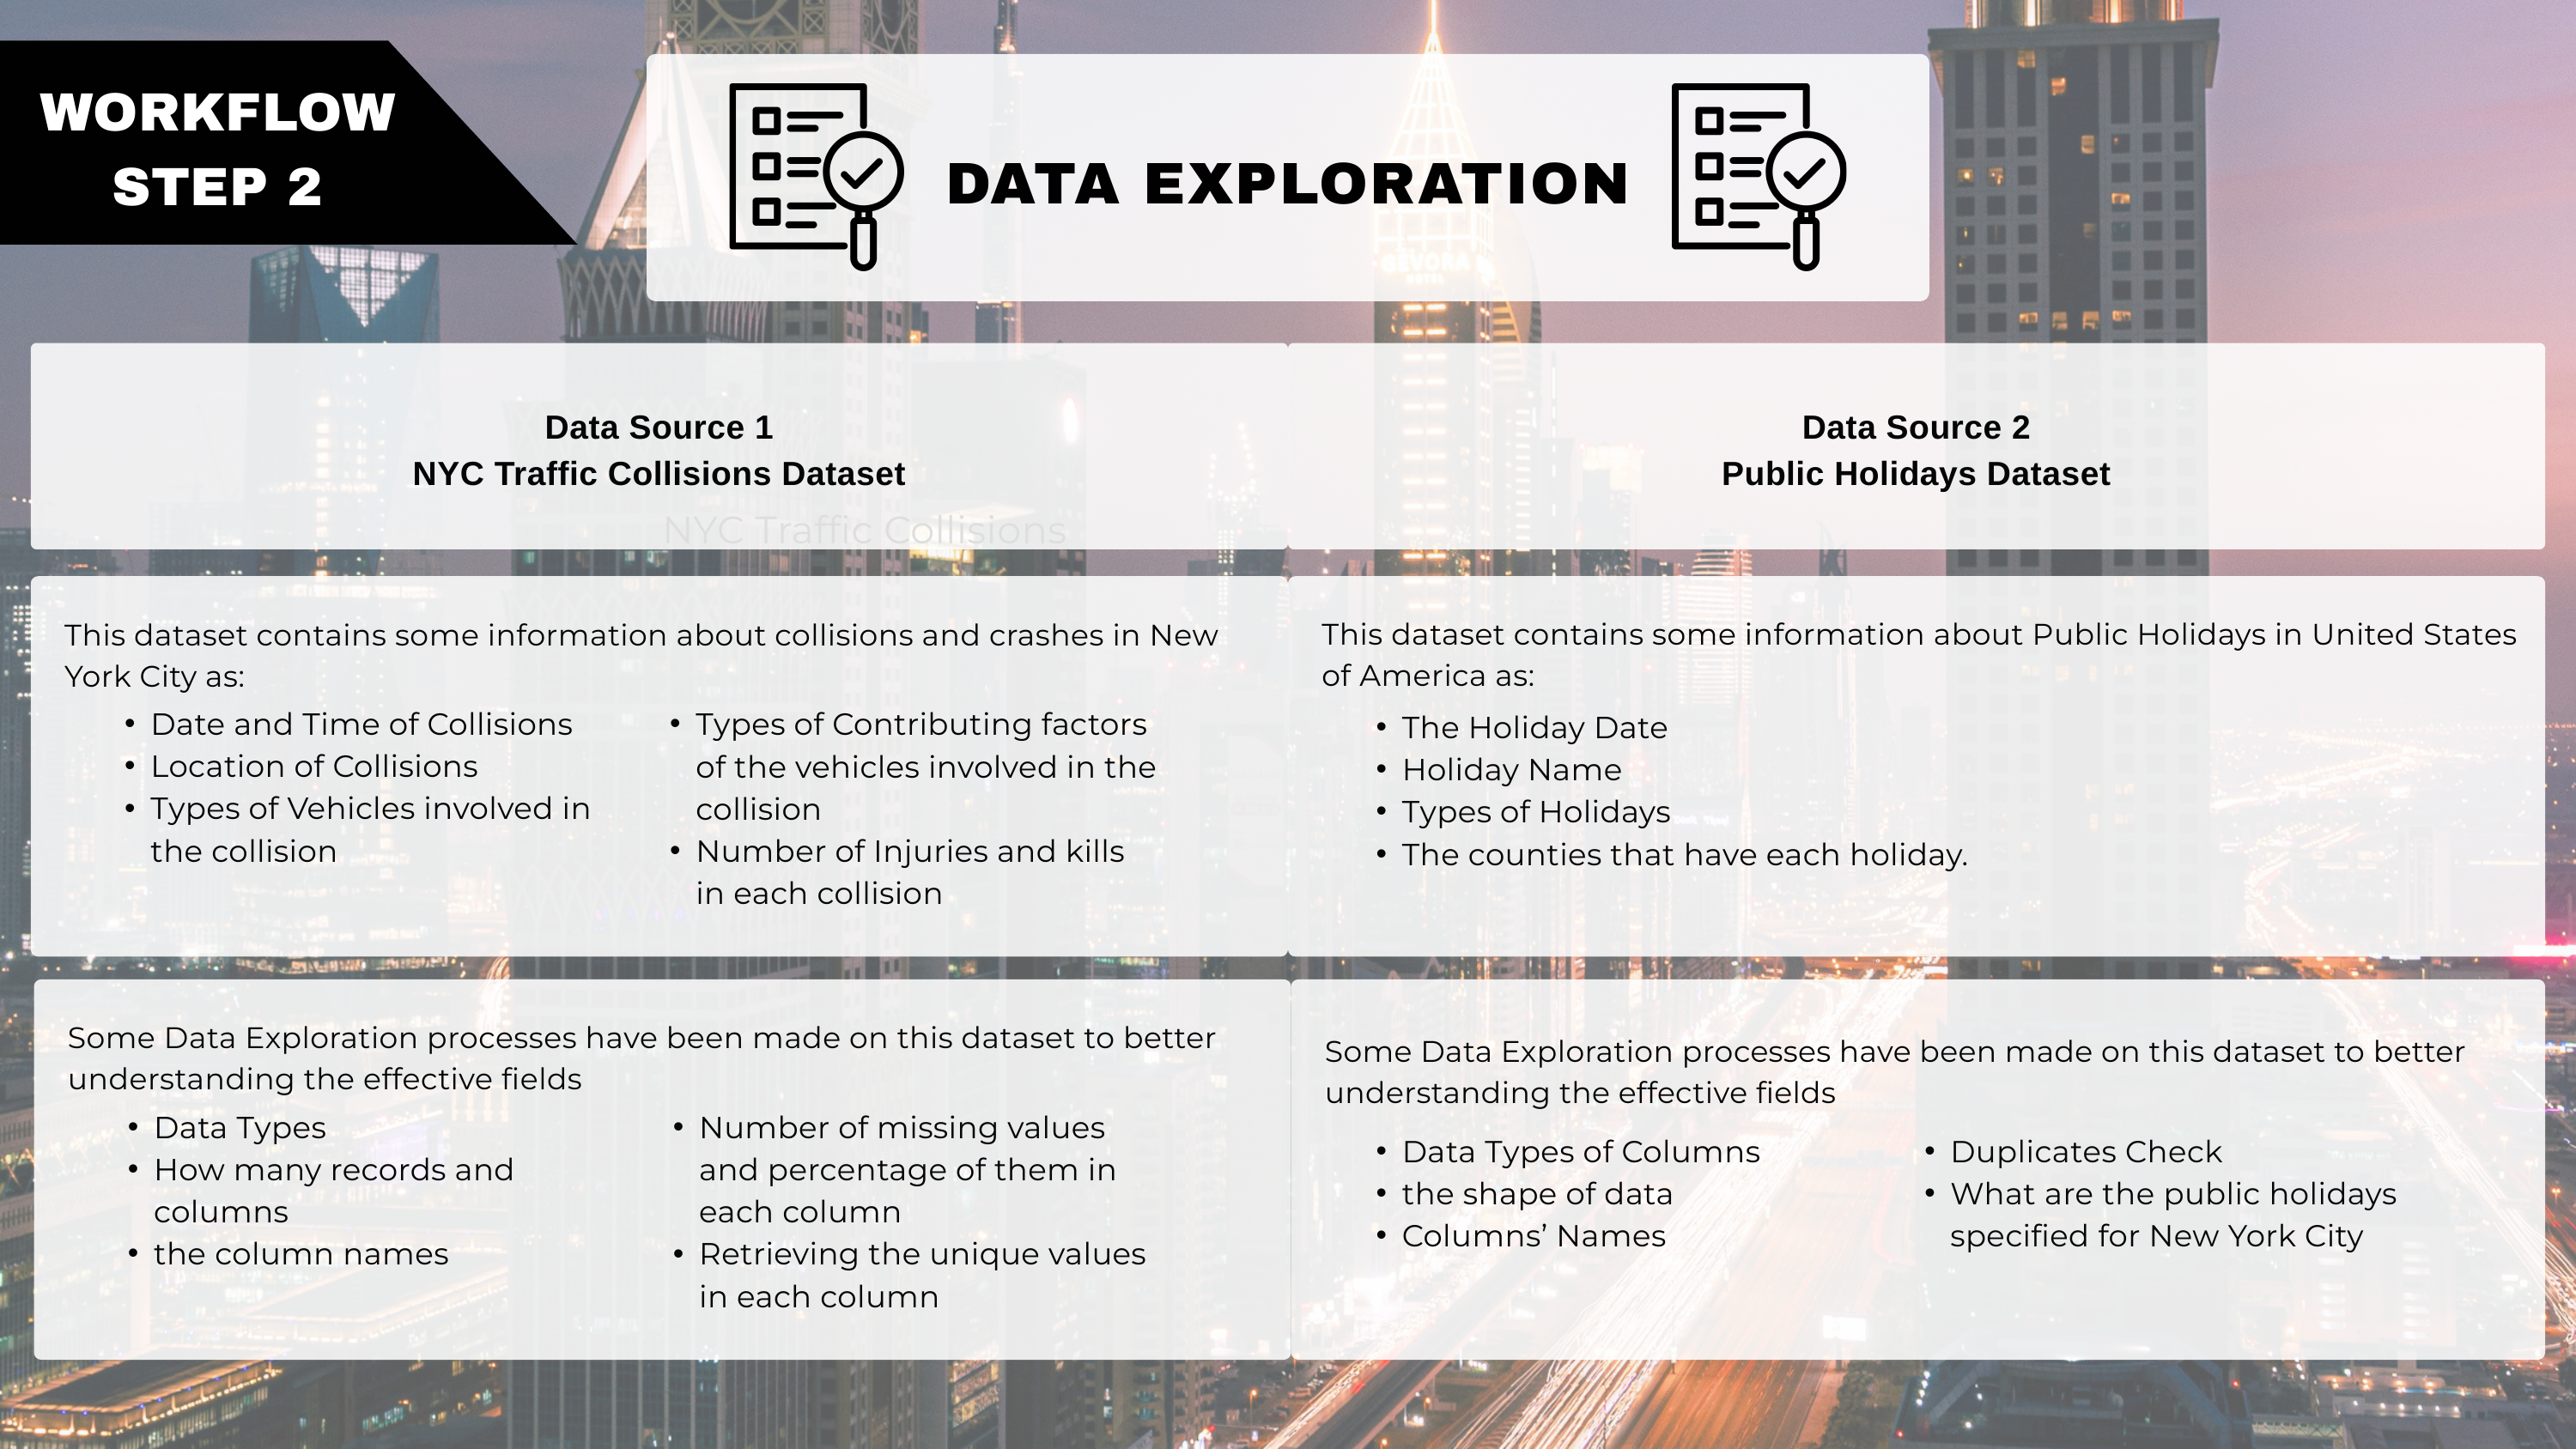

WORKFLOWSTEP 2

DATA EXPLORATION

Data Source 1
NYC Traffic Collisions Dataset
Data Source 2
Public Holidays Dataset
NYC Traffic Collisions

This dataset contains some information about collisions and crashes in New York City as:
Date and Time of Collisions
Location of Collisions
Types of Vehicles involved in the collision

Types of Contributing factors of the vehicles involved in the collision
Number of Injuries and kills in each collision

This dataset contains some information about Public Holidays in United States of America as:
The Holiday Date
Holiday Name
Types of Holidays
The counties that have each holiday.

Some Data Exploration processes have been made on this dataset to better understanding the effective fields
Data Types
How many records and columns
the column names
Number of missing values and percentage of them in each column
Retrieving the unique values in each column

Some Data Exploration processes have been made on this dataset to better understanding the effective fields
Data Types of Columns
the shape of data
Columns’ Names
Duplicates Check
What are the public holidays specified for New York City